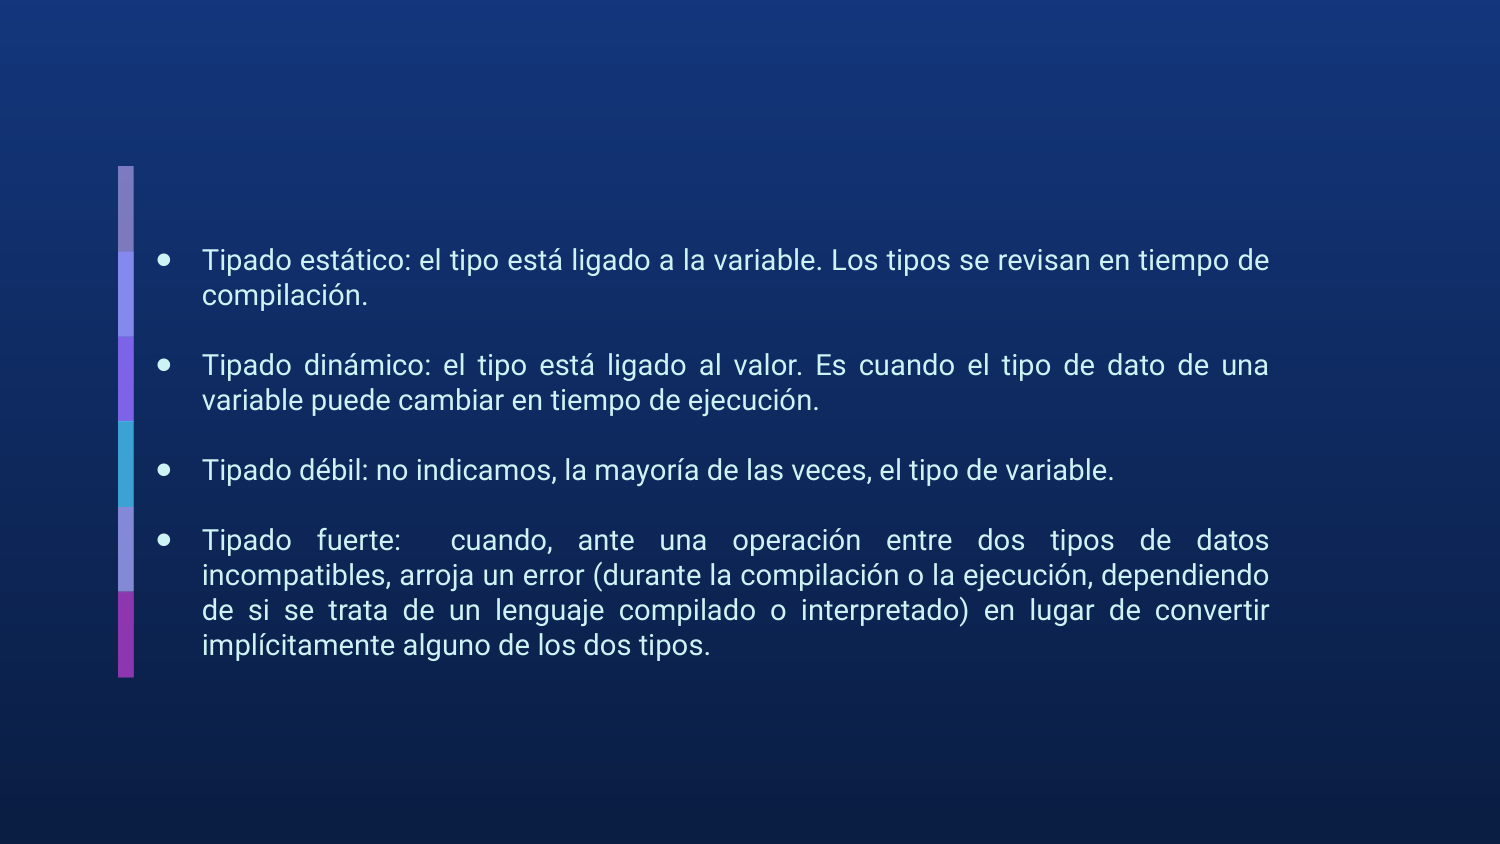

Tipado estático: el tipo está ligado a la variable. Los tipos se revisan en tiempo de compilación.

Tipado dinámico: el tipo está ligado al valor. Es cuando el tipo de dato de una variable puede cambiar en tiempo de ejecución.

Tipado débil: no indicamos, la mayoría de las veces, el tipo de variable.

Tipado fuerte:  cuando, ante una operación entre dos tipos de datos incompatibles, arroja un error (durante la compilación o la ejecución, dependiendo de si se trata de un lenguaje compilado o interpretado) en lugar de convertir implícitamente alguno de los dos tipos.